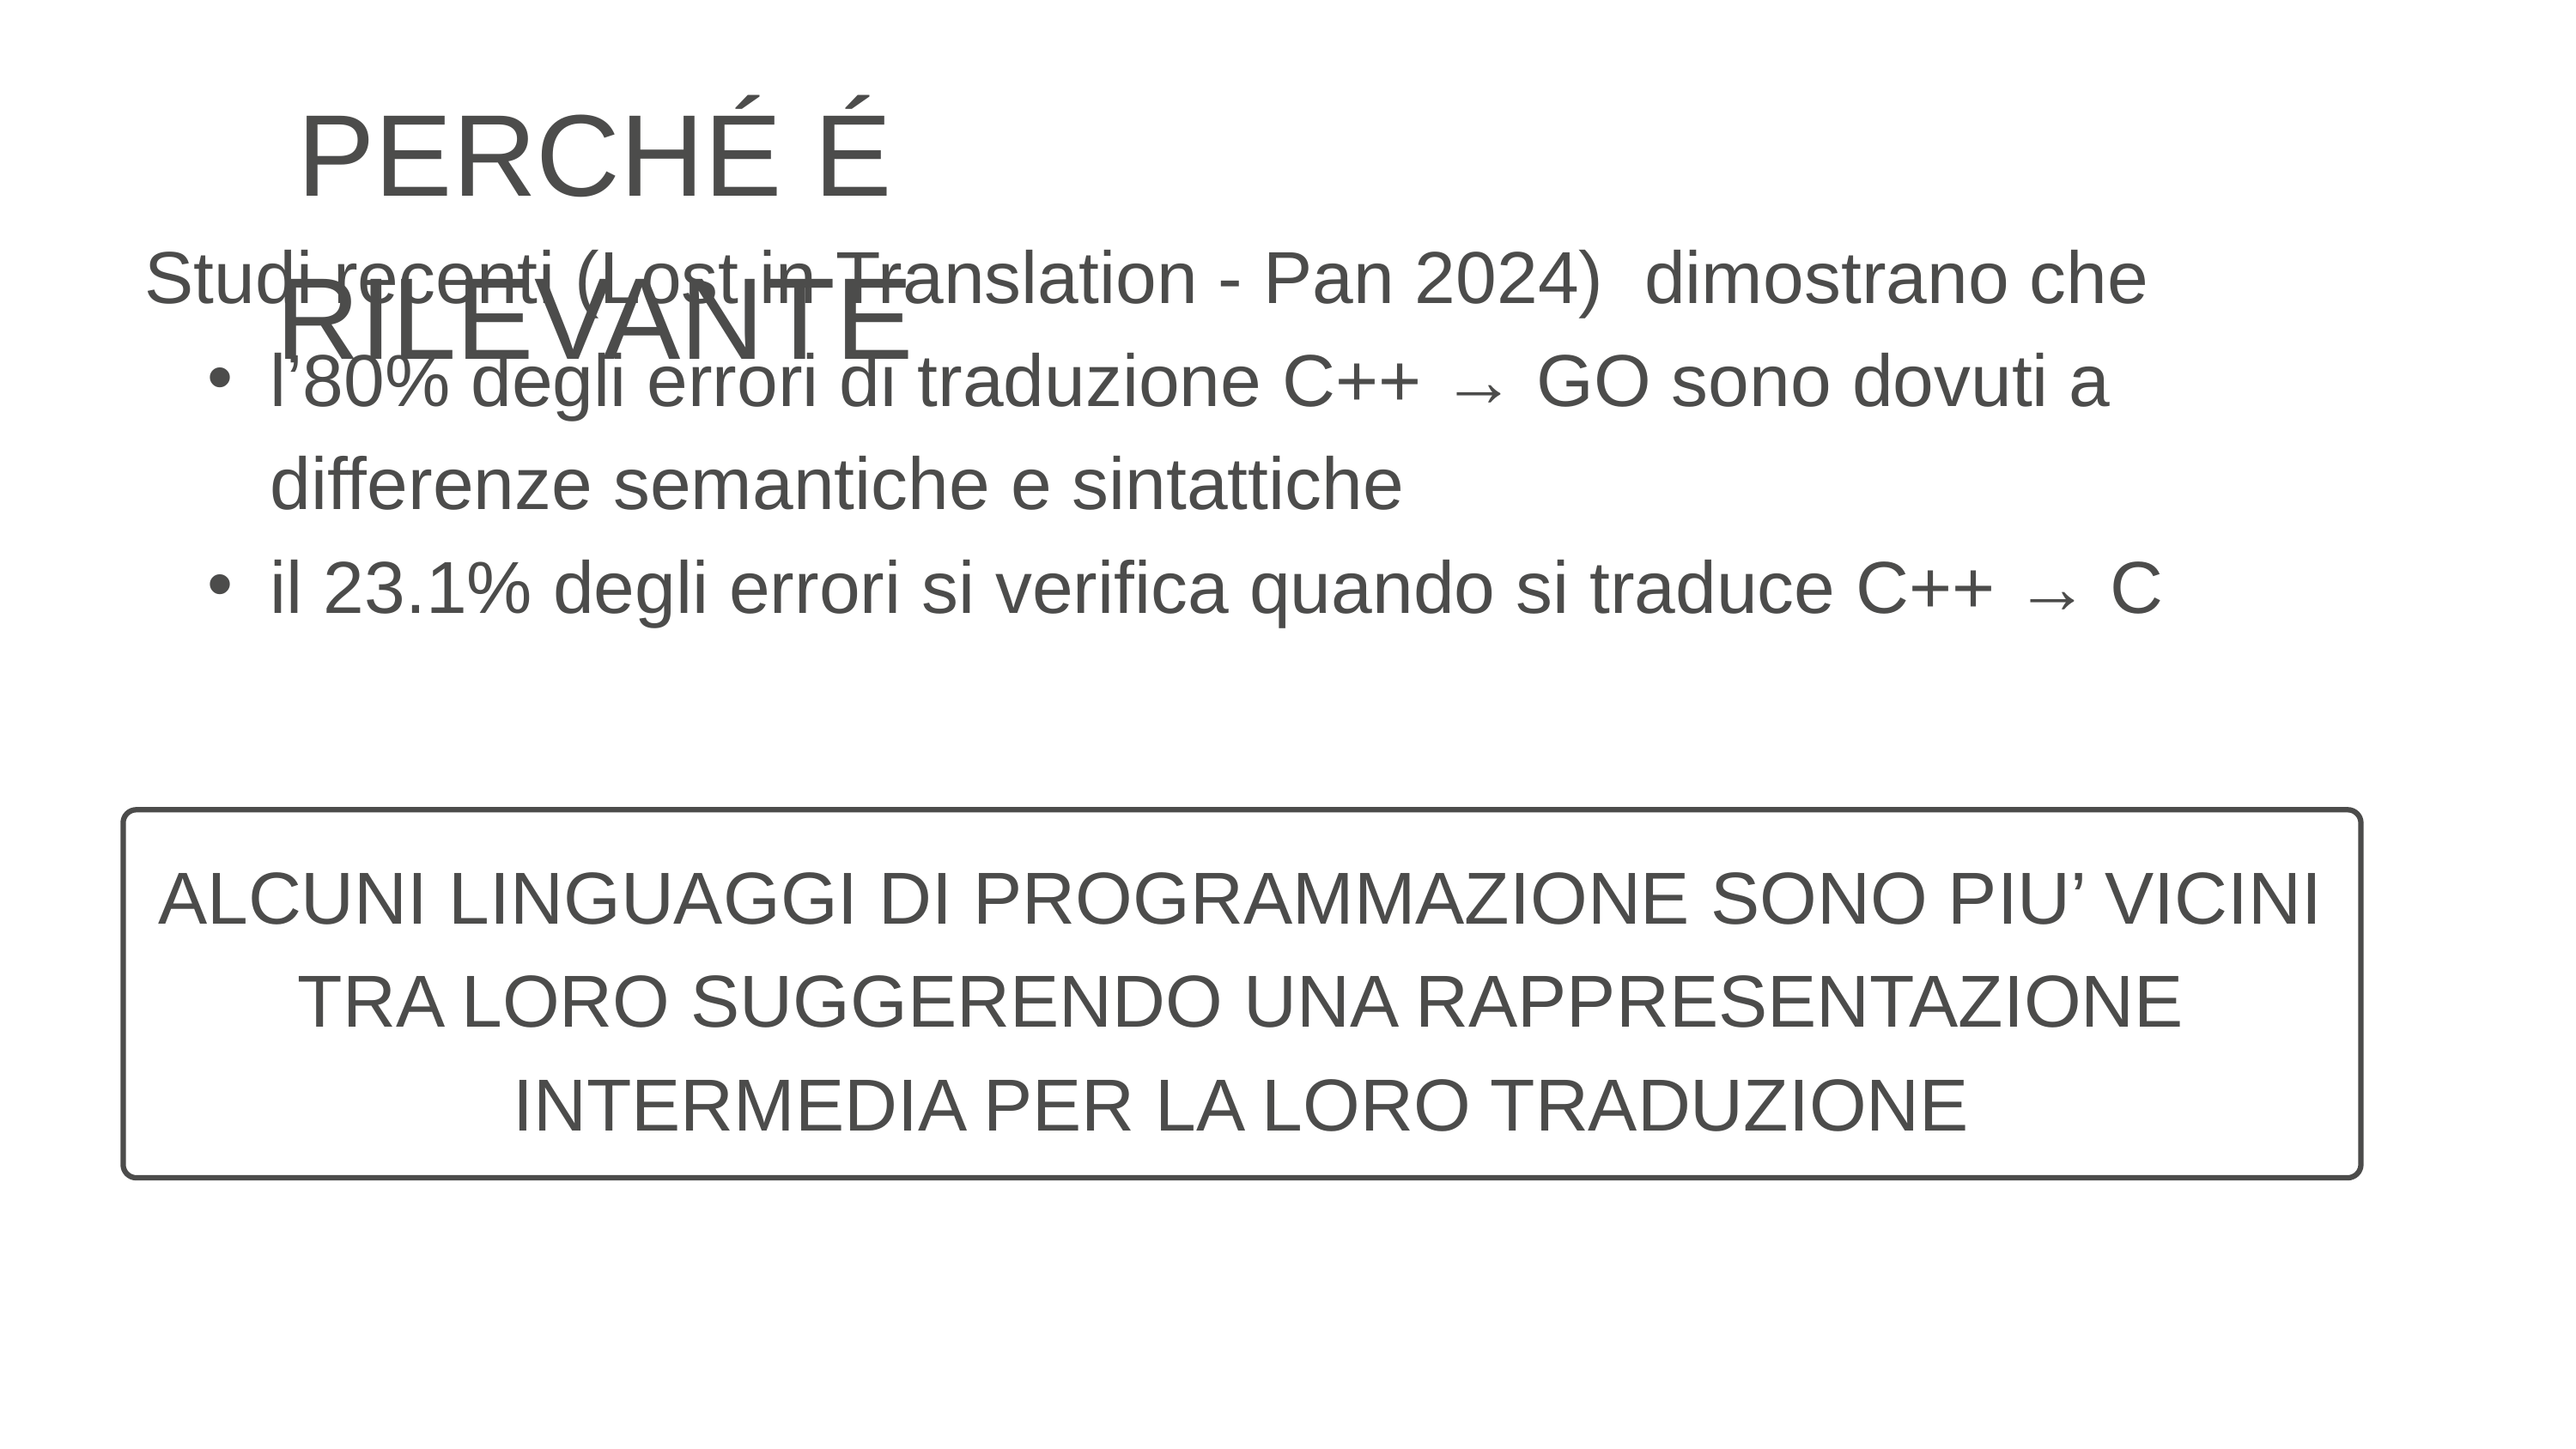

PERCHÉ É RILEVANTE
Studi recenti (Lost in Translation - Pan 2024)  dimostrano che
l’80% degli errori di traduzione C++ → GO sono dovuti a differenze semantiche e sintattiche
il 23.1% degli errori si verifica quando si traduce C++ → C

ALCUNI LINGUAGGI DI PROGRAMMAZIONE SONO PIU’ VICINI TRA LORO SUGGERENDO UNA RAPPRESENTAZIONE INTERMEDIA PER LA LORO TRADUZIONE